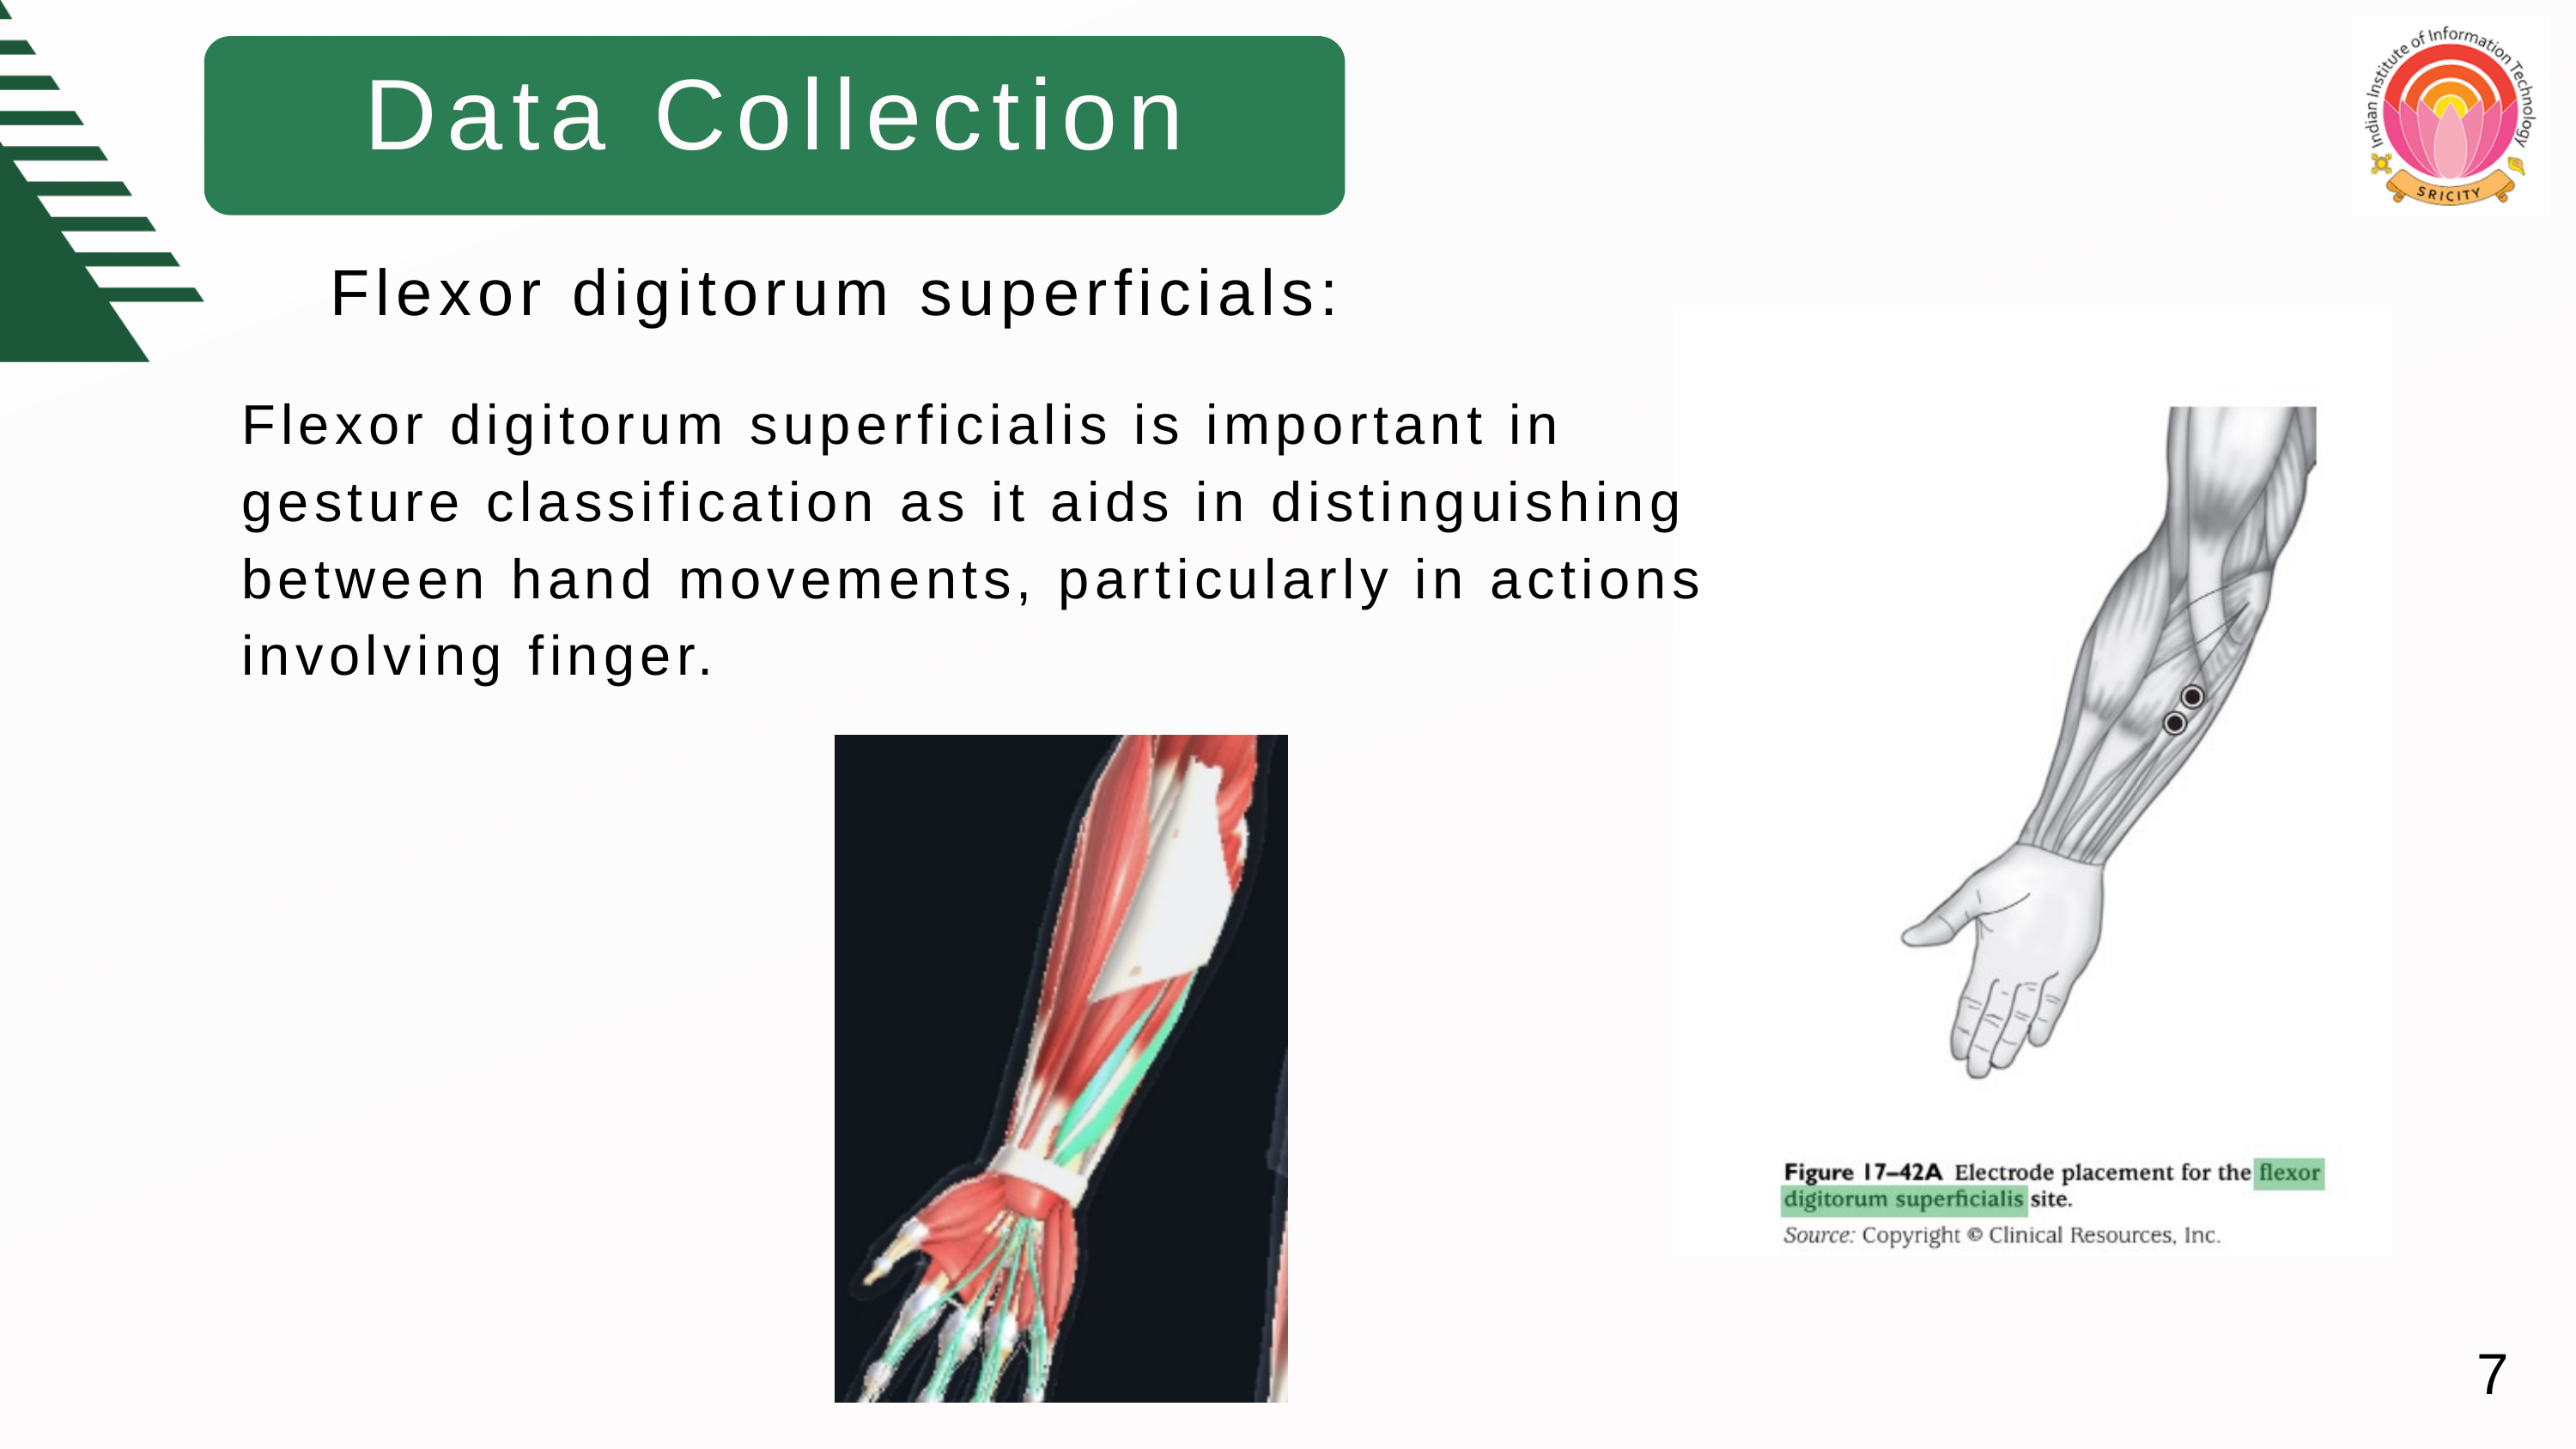

Data Collection
Flexor digitorum superficials:

Flexor digitorum superficialis is important in gesture classification as it aids in distinguishing between hand movements, particularly in actions involving finger.

7